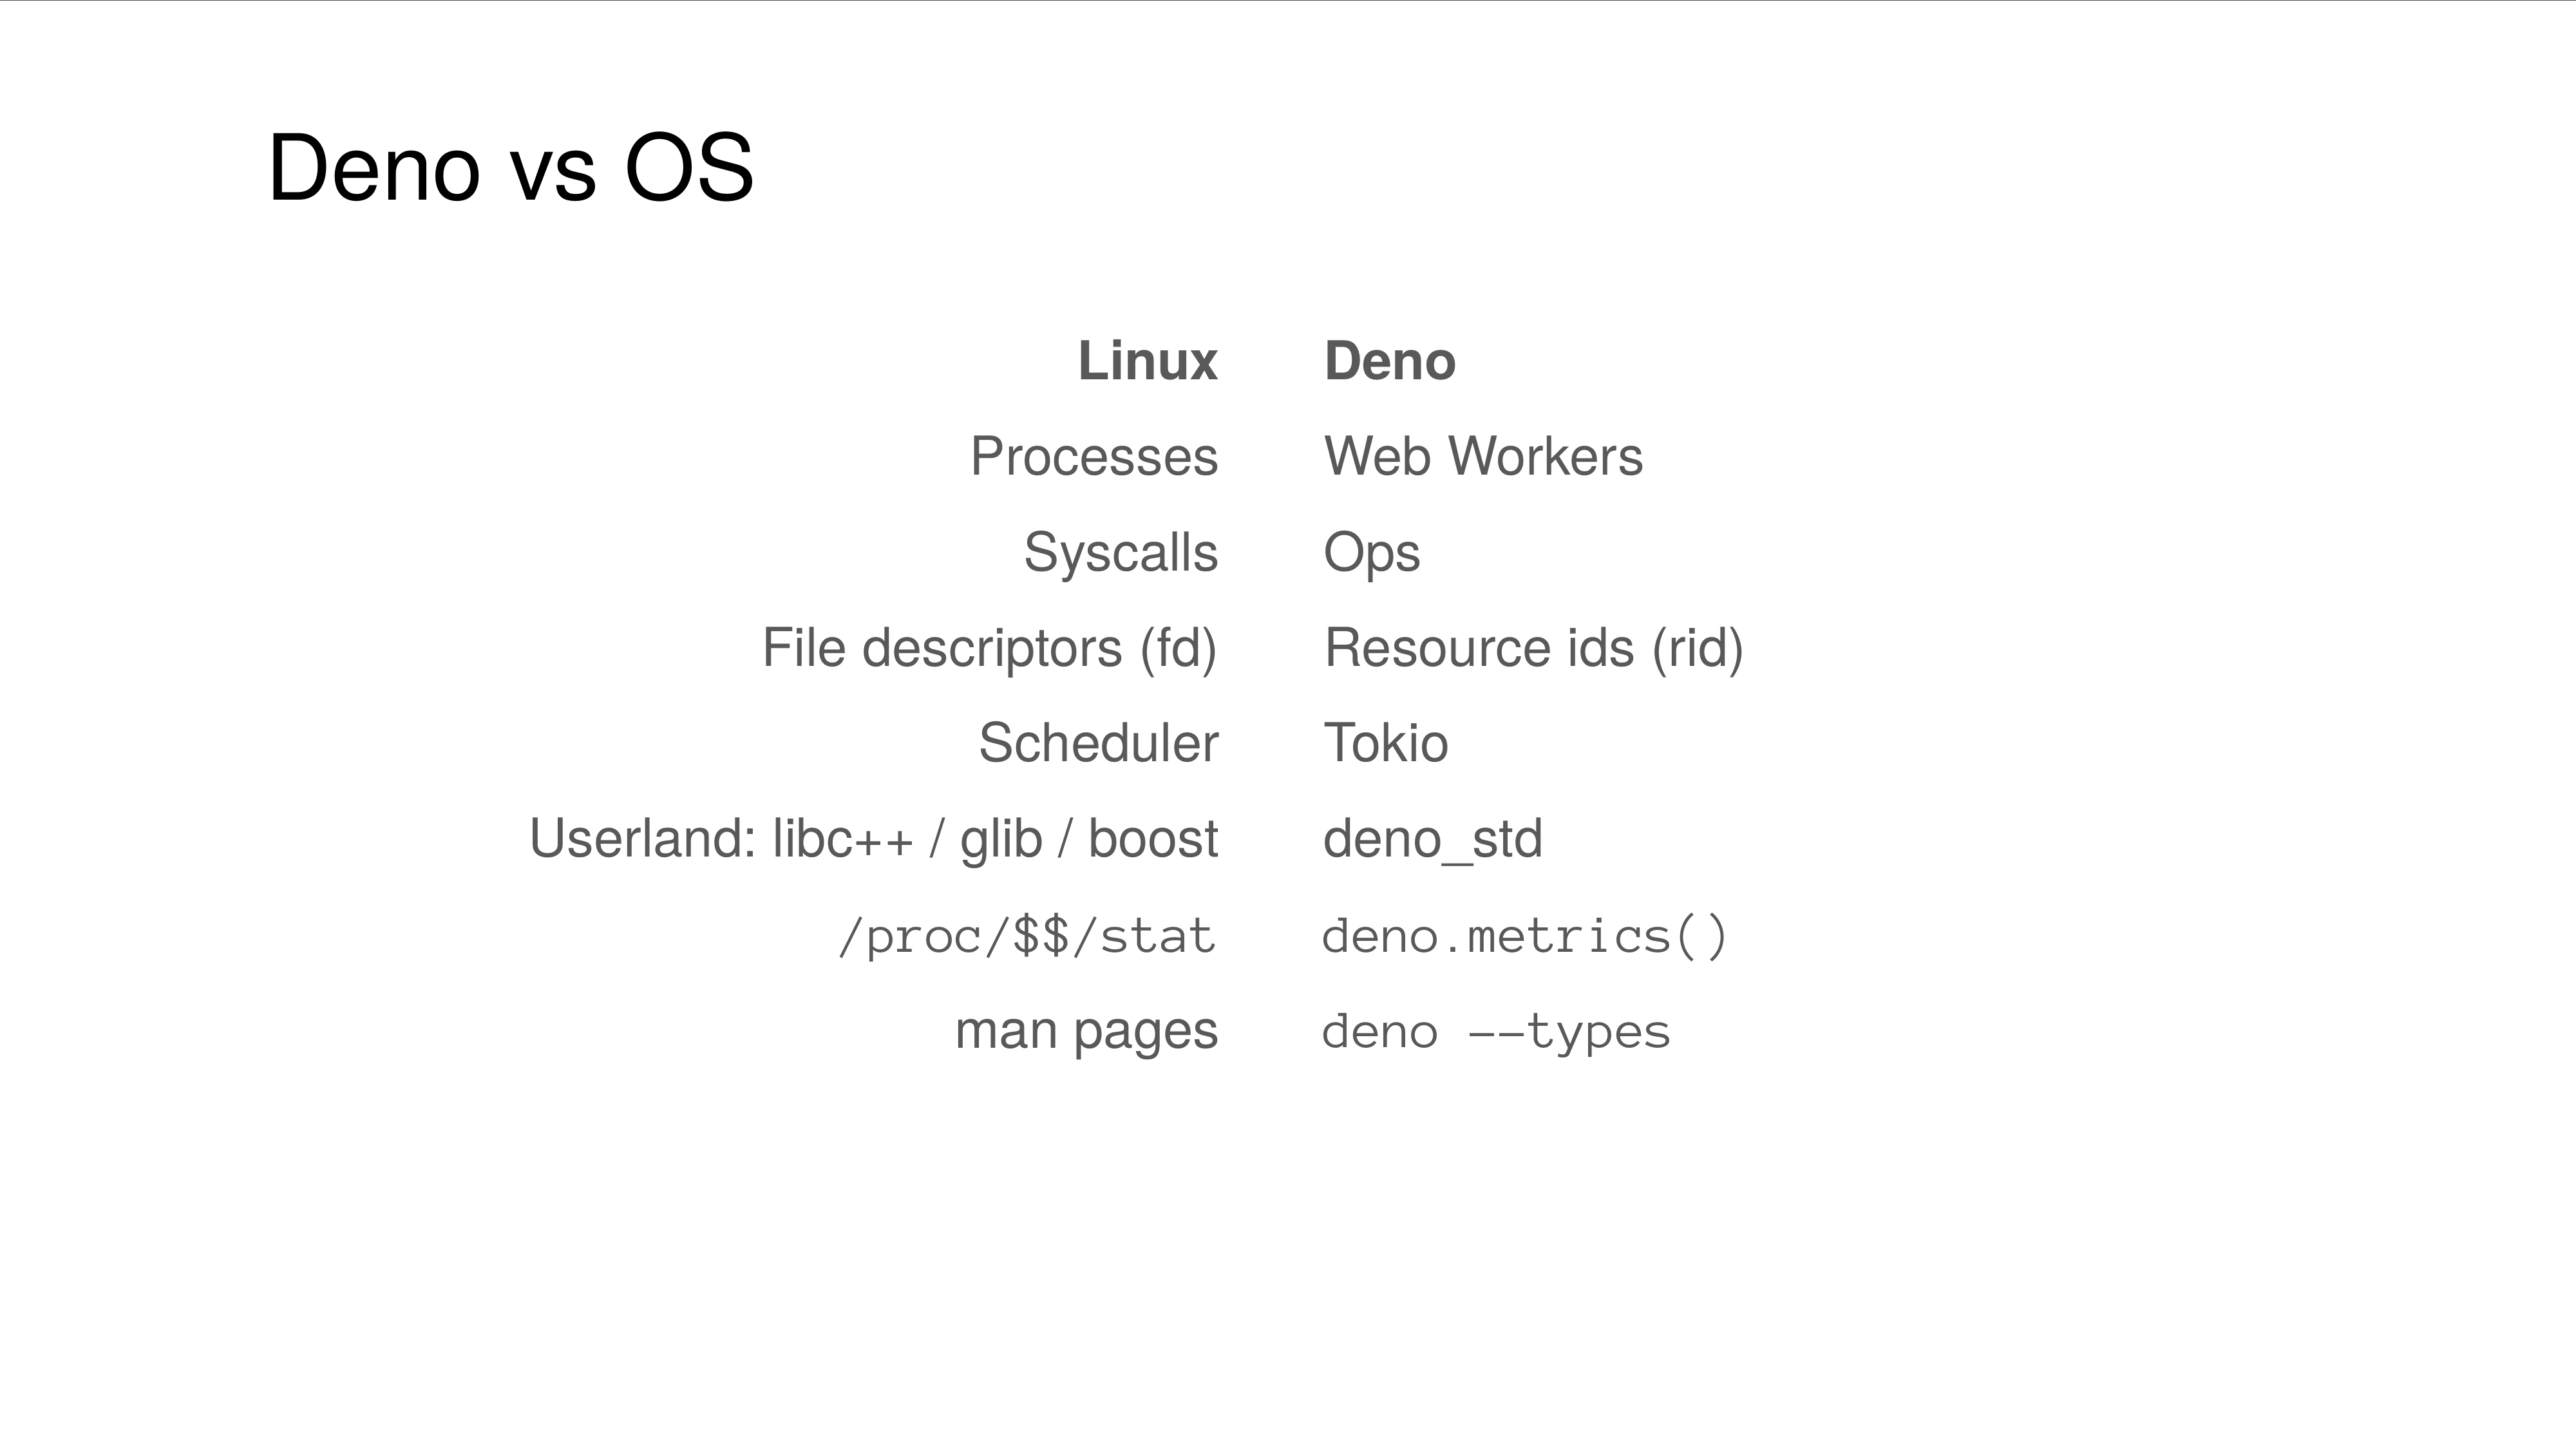

# Deno vs OS
Linux
Processes
Syscalls
File descriptors (fd)
Scheduler
Userland: libc++ / glib / boost
  /proc/$$/stat
man pages
Deno
Web Workers
Ops
Resource ids (rid)
Tokio
deno_std
deno.metrics()
deno --types